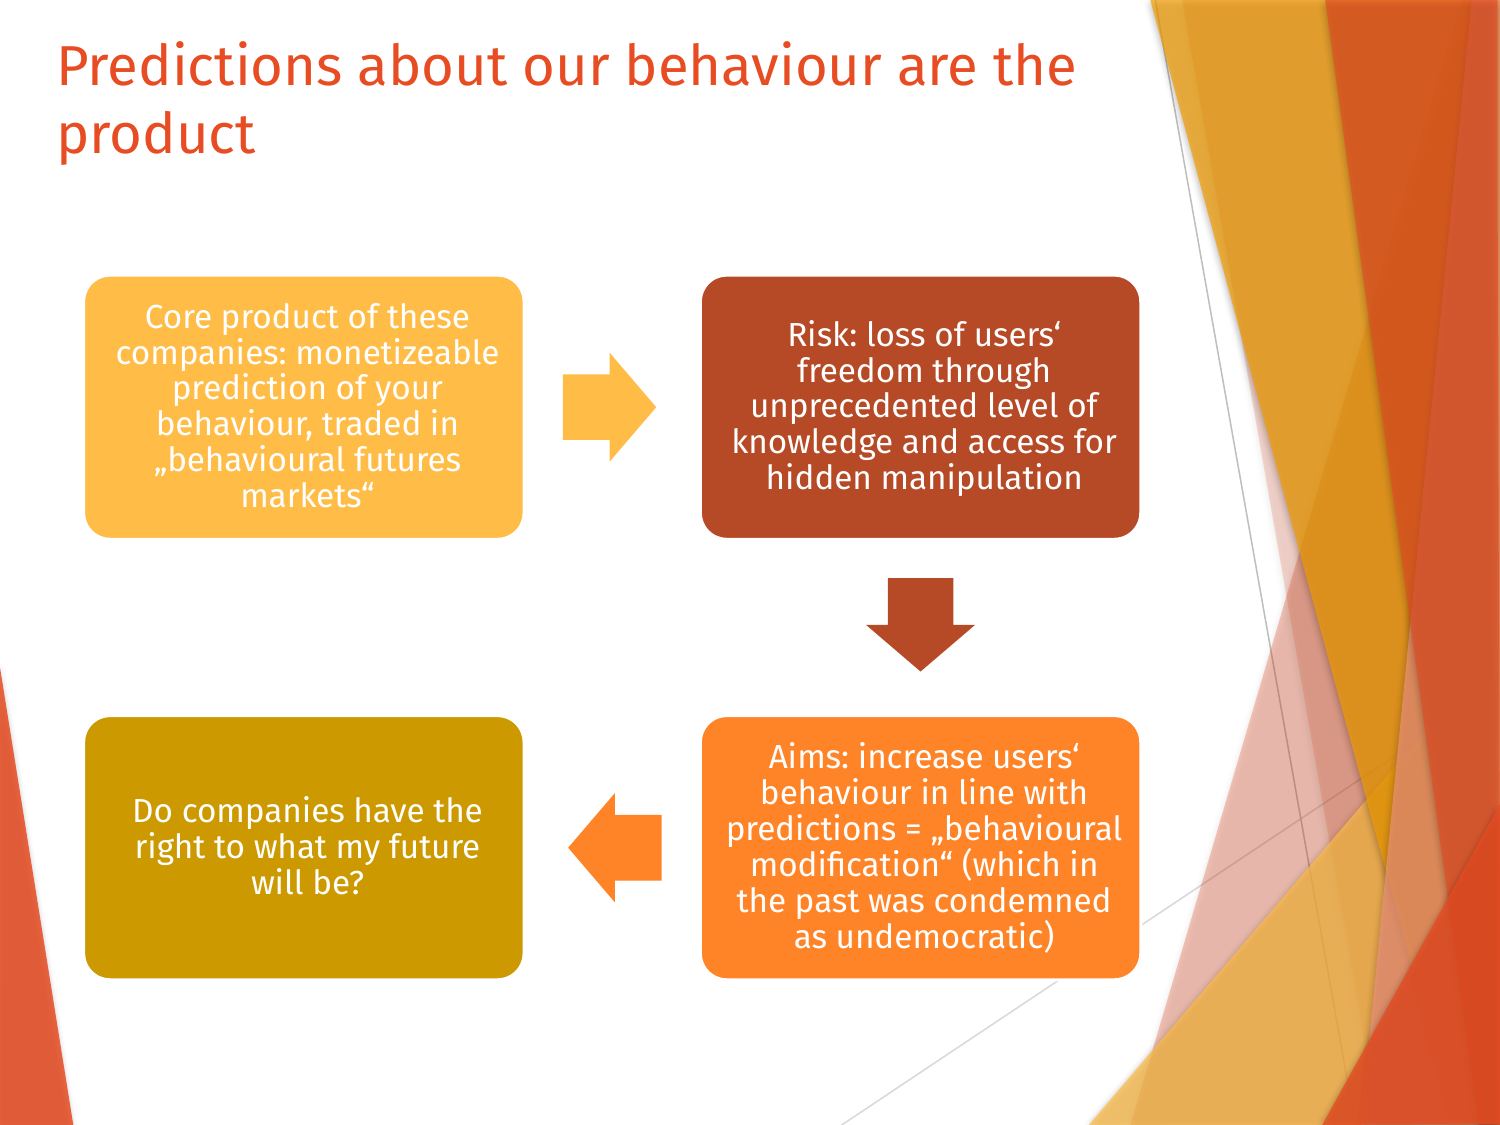

# Predictions about our behaviour are the product
Core product of these companies: monetizeable prediction of your behaviour, traded in „behavioural futures markets“

Risk: loss of users‘ freedom through unprecedented level of knowledge and access for hidden manipulation

Aims: increase users‘ behaviour in line with predictions = „behavioural modification“ (which in the past was condemned as undemocratic)

Do companies have the right to what my future will be?